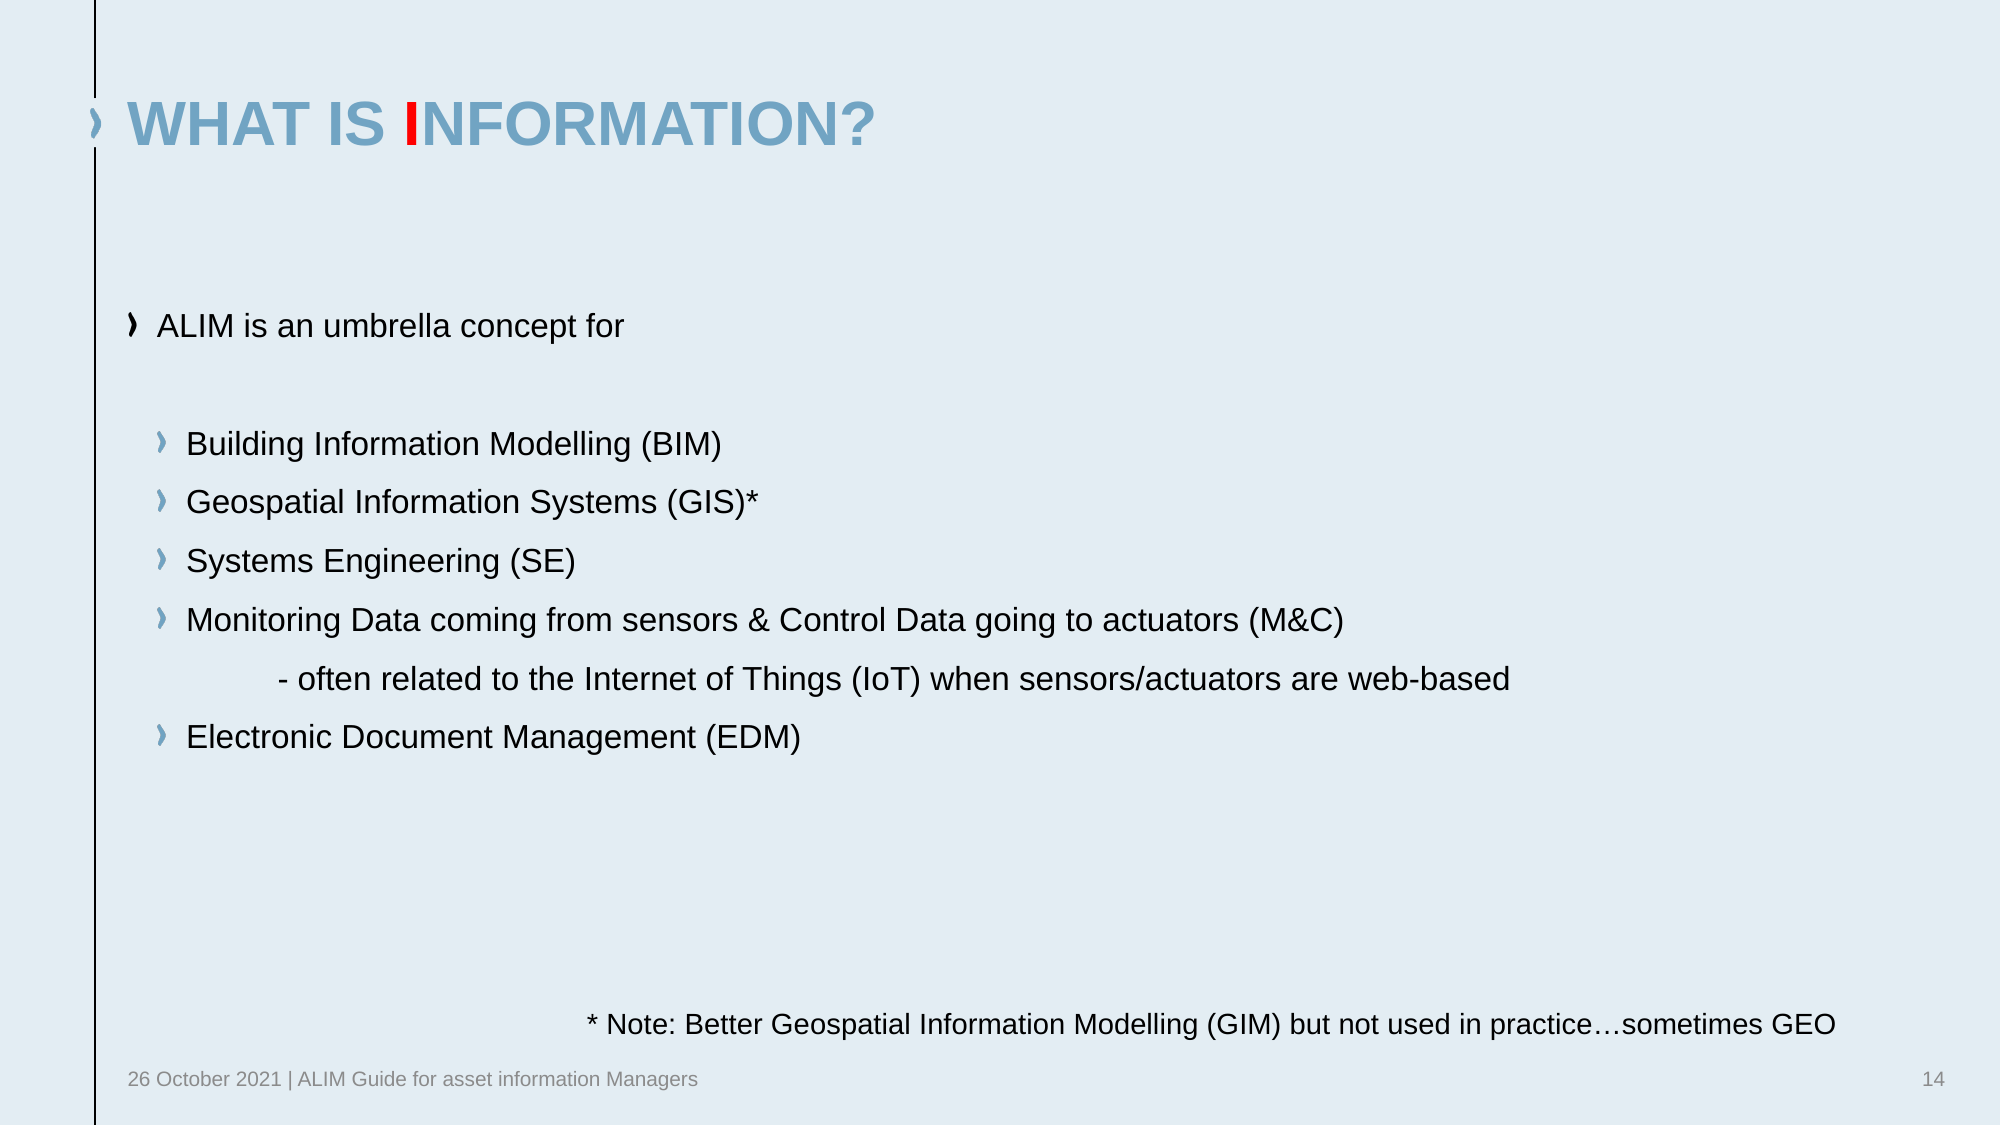

# what is information?
ALIM is an umbrella concept for

Building Information Modelling (BIM)
Geospatial Information Systems (GIS)*
Systems Engineering (SE)
Monitoring Data coming from sensors & Control Data going to actuators (M&C)
	- often related to the Internet of Things (IoT) when sensors/actuators are web-based
Electronic Document Management (EDM)

* Note: Better Geospatial Information Modelling (GIM) but not used in practice…sometimes GEO
26 October 2021 | ALIM Guide for asset information Managers

14